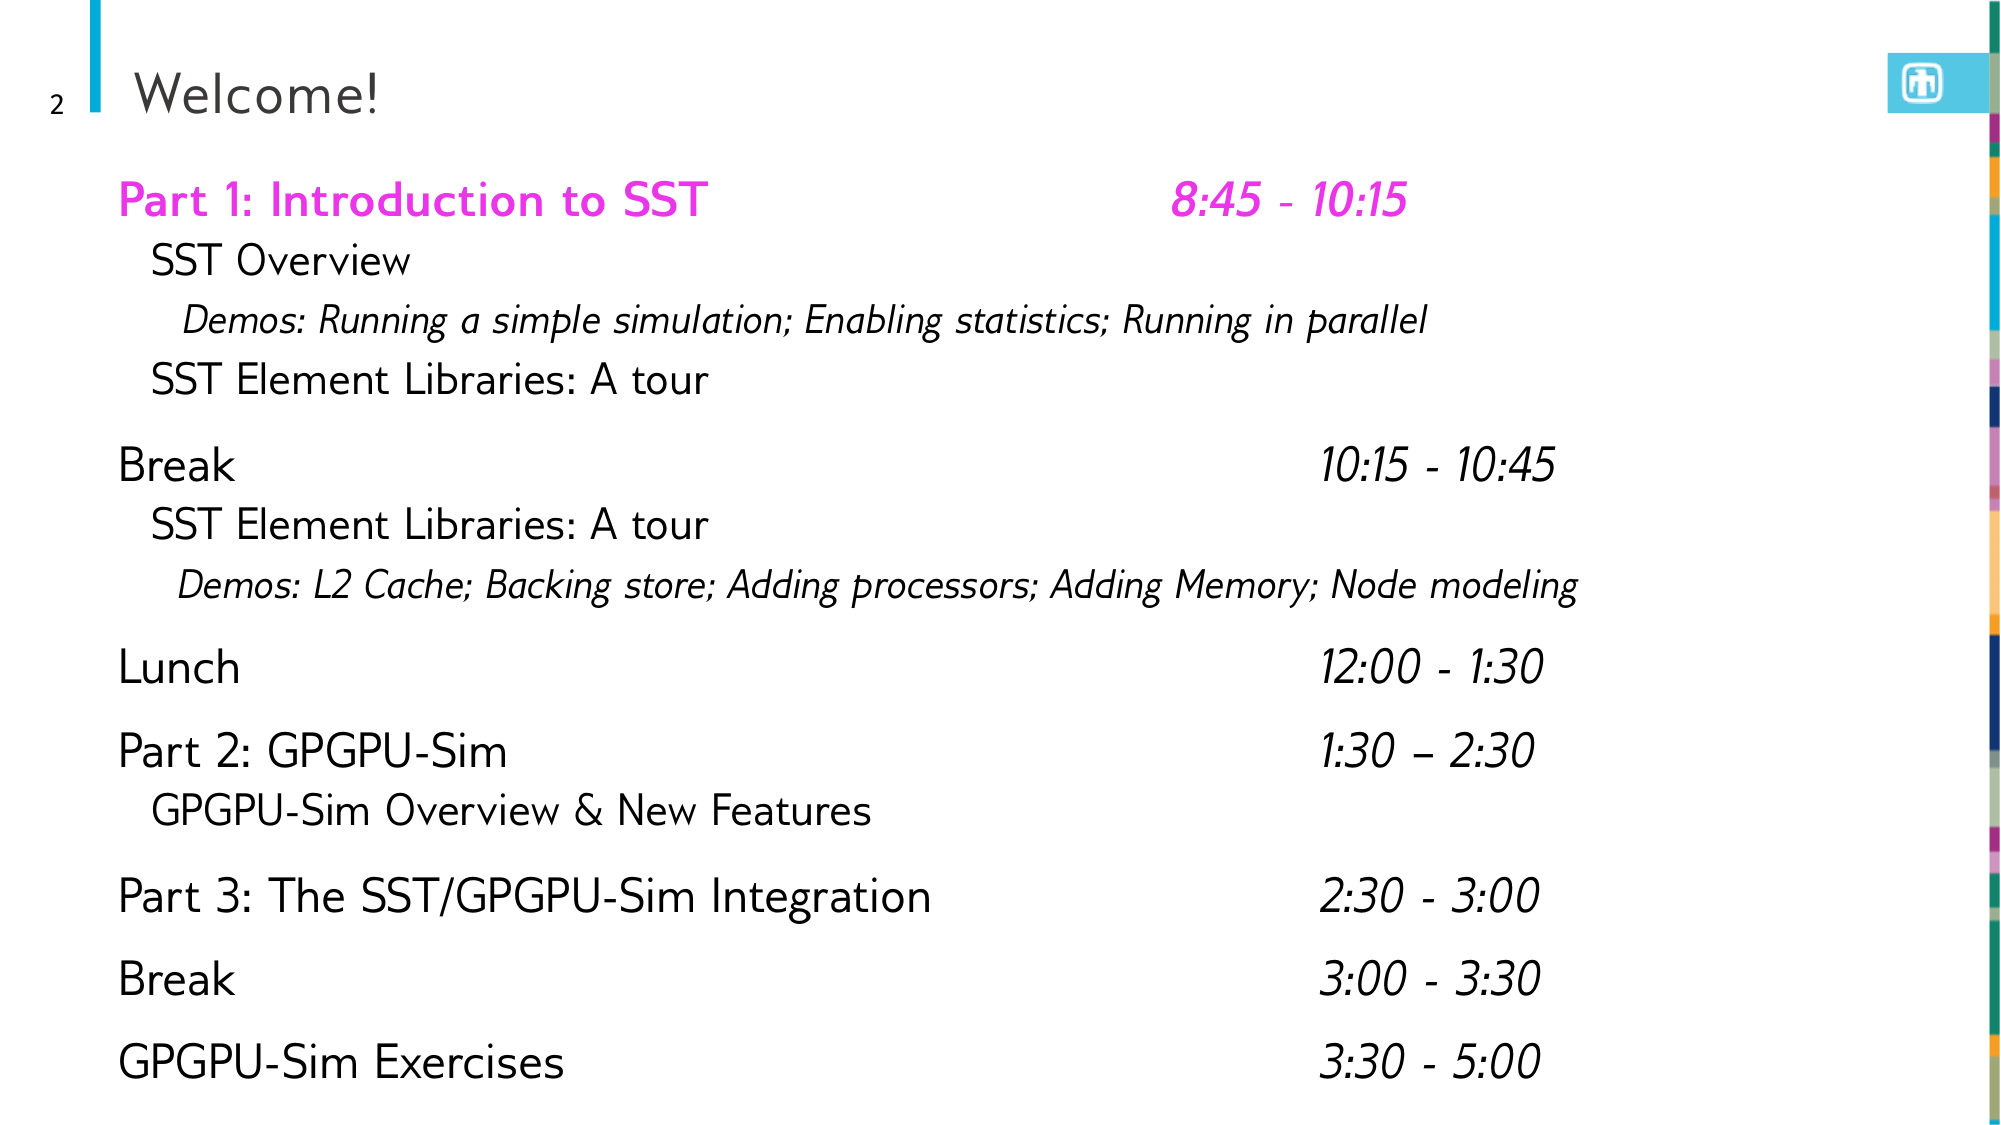

# Welcome!
2
Part 1: Introduction to SST				8:45 - 10:15
SST Overview
Demos: Running a simple simulation; Enabling statistics; Running in parallel
SST Element Libraries: A tour
Break 								10:15 - 10:45
SST Element Libraries: A tour
  Demos: L2 Cache; Backing store; Adding processors; Adding Memory; Node modeling
Lunch								12:00 - 1:30
Part 2: GPGPU-Sim						1:30 – 2:30
GPGPU-Sim Overview & New Features
Part 3: The SST/GPGPU-Sim Integration			2:30 - 3:00
Break 								3:00 - 3:30
GPGPU-Sim Exercises						3:30 - 5:00